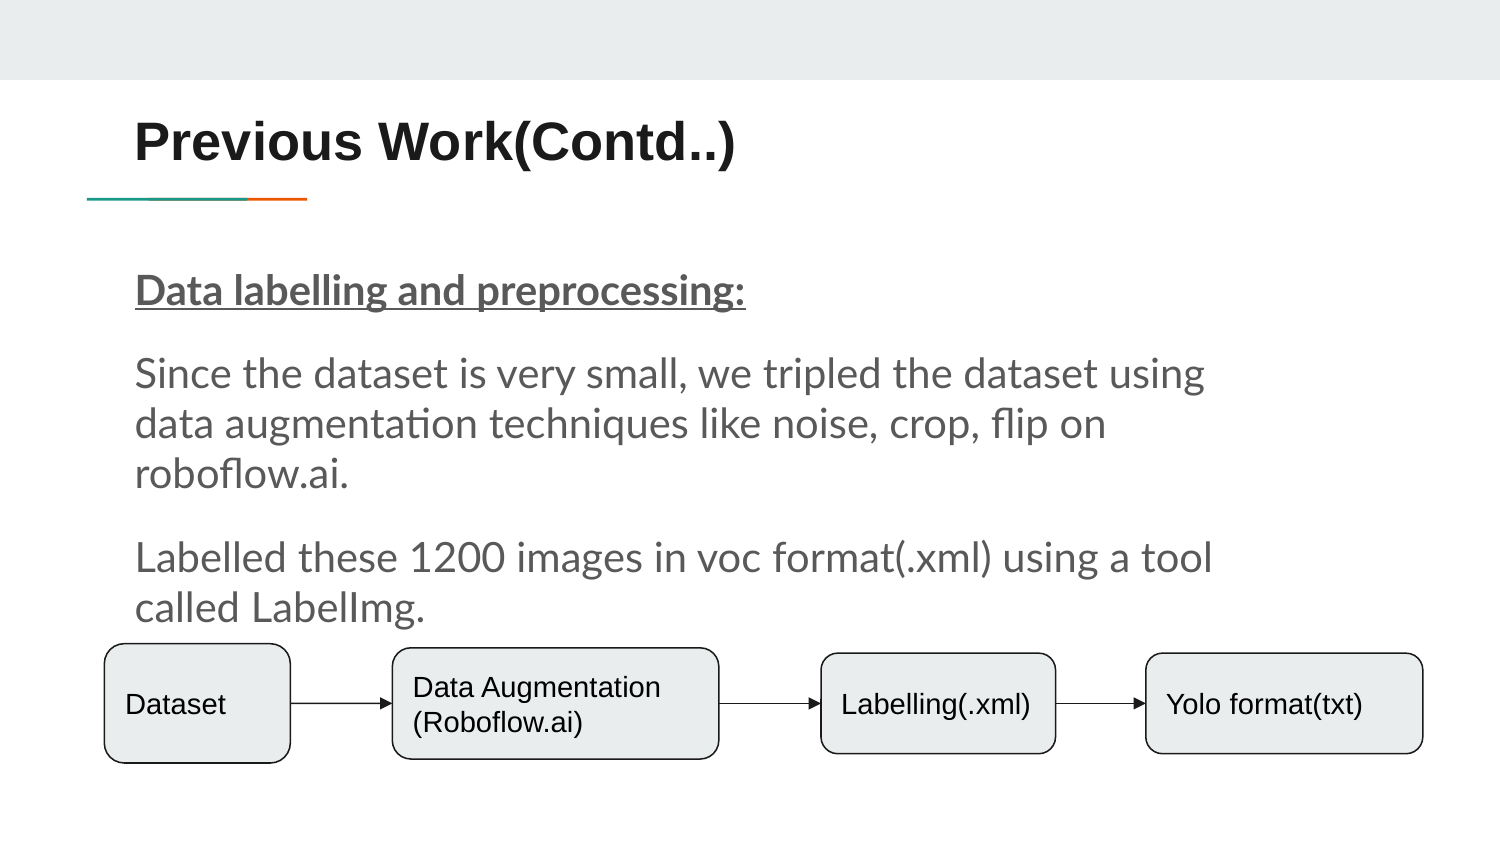

# Previous Work(Contd..)
Data labelling and preprocessing:
Since the dataset is very small, we tripled the dataset using data augmentation techniques like noise, crop, flip on roboflow.ai.
Labelled these 1200 images in voc format(.xml) using a tool called LabelImg.
Dataset
Data Augmentation
(Roboflow.ai)
Labelling(.xml)
Yolo format(txt)